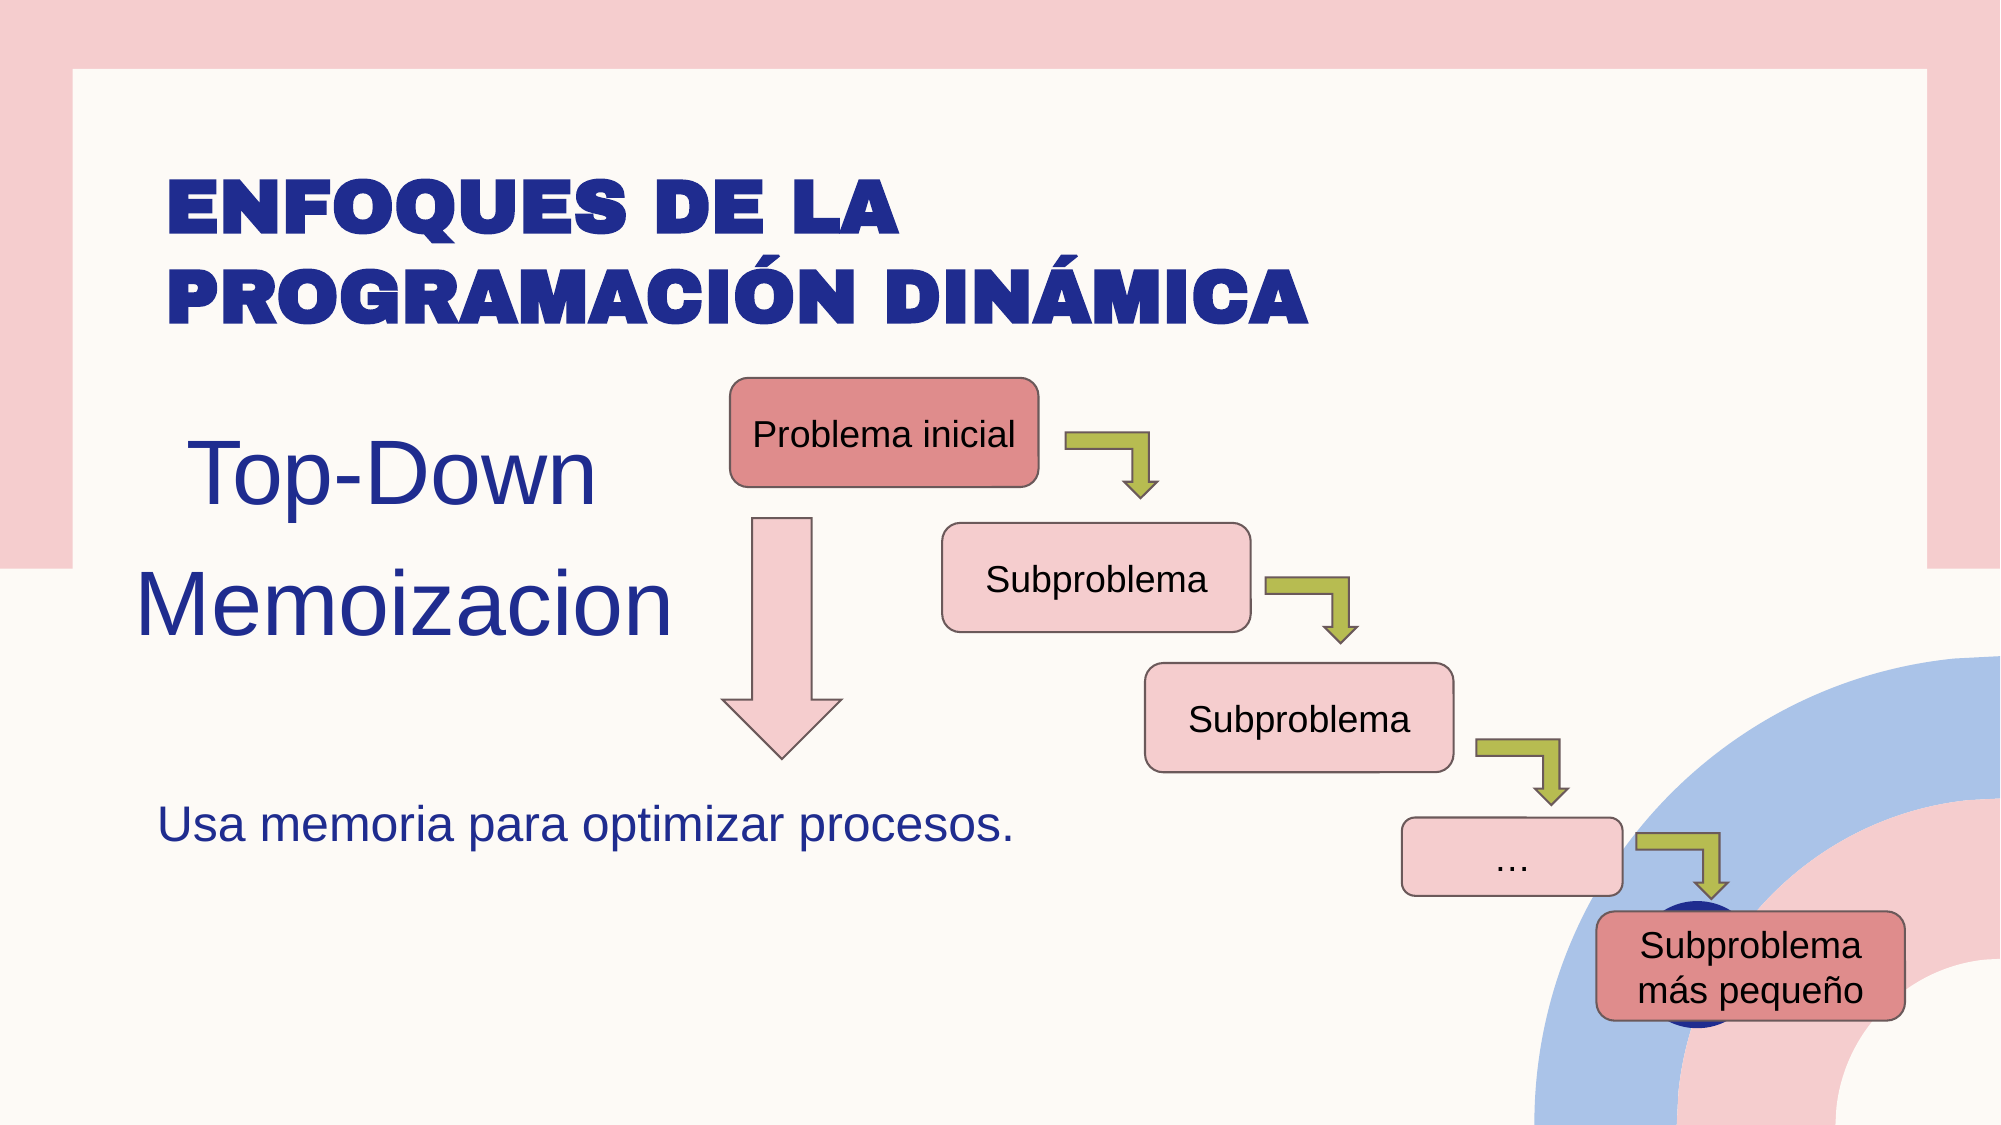

# Enfoques de la programación dinámica
Problema inicial
Top-Down
Memoizacion

Subproblema

Subproblema

Usa memoria para optimizar procesos.

…

Subproblema más pequeño